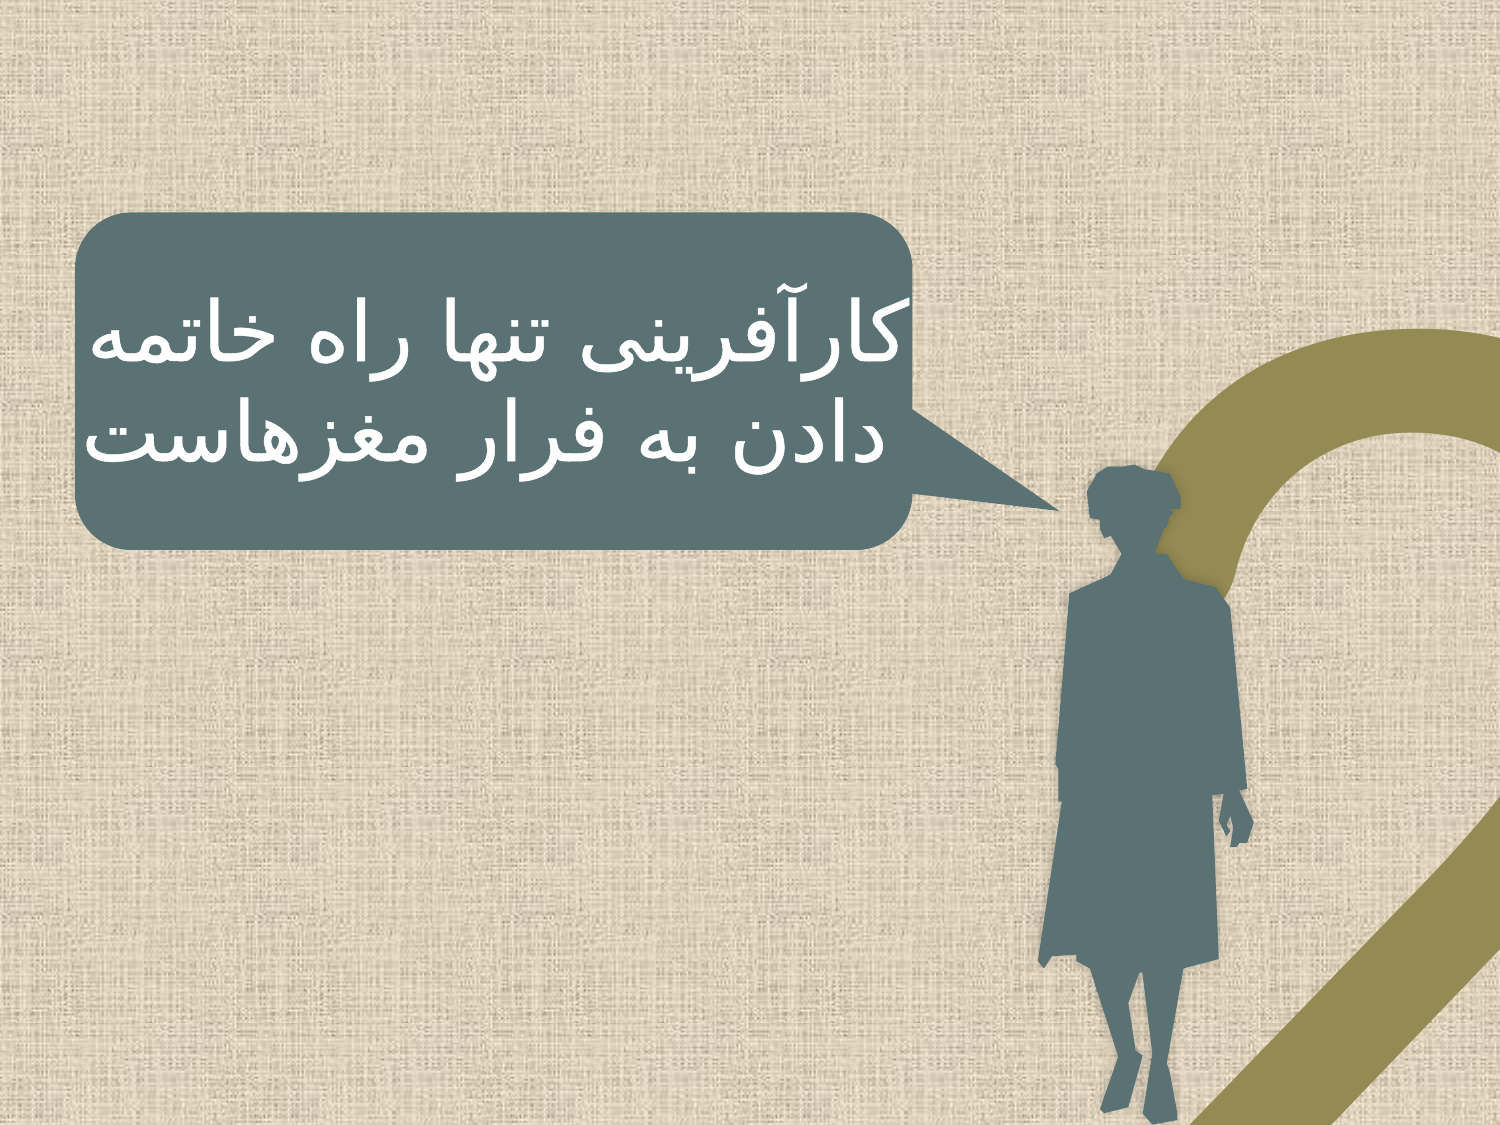

2

کارآفرینی تنها راه خاتمه
دادن به فرار مغزهاست